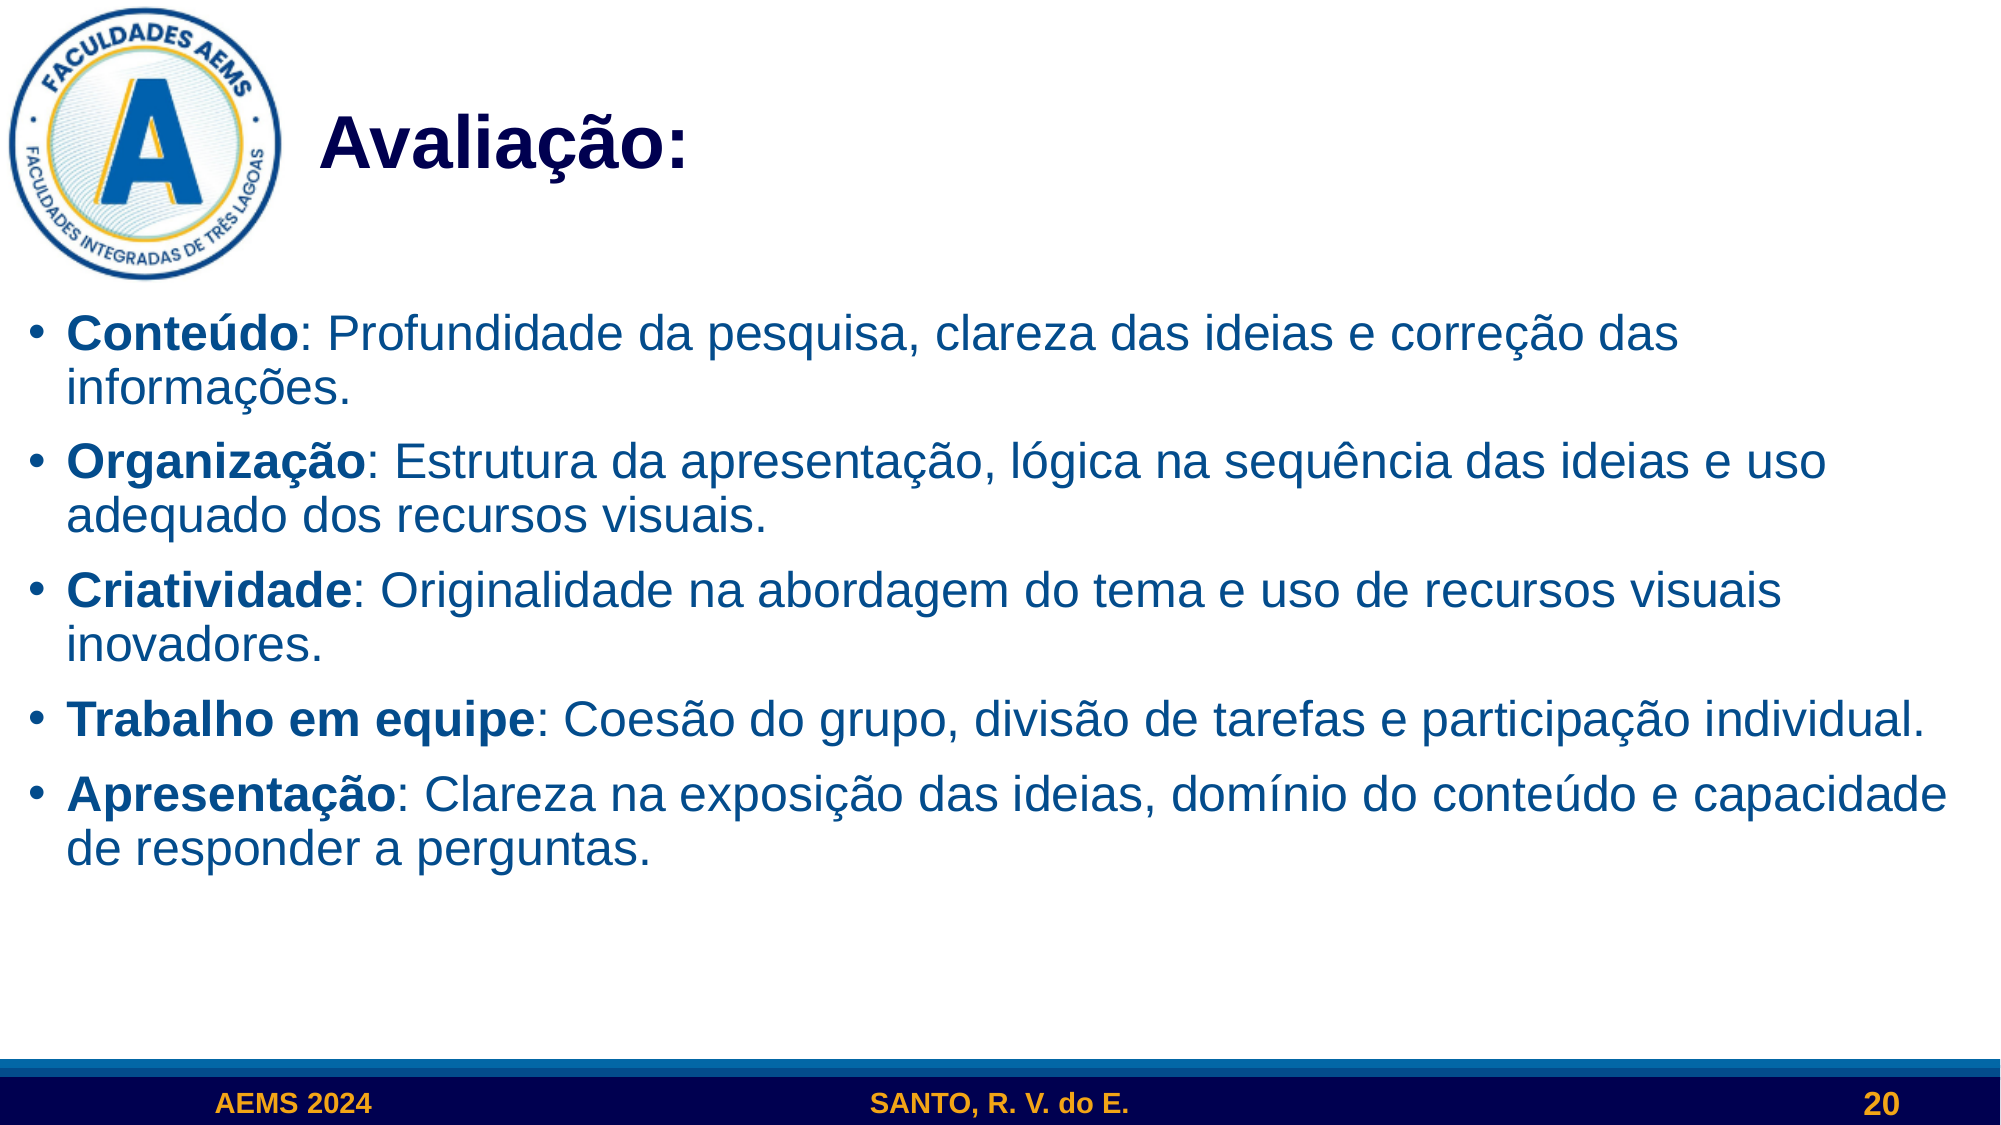

# Avaliação:
Conteúdo: Profundidade da pesquisa, clareza das ideias e correção das informações.
Organização: Estrutura da apresentação, lógica na sequência das ideias e uso adequado dos recursos visuais.
Criatividade: Originalidade na abordagem do tema e uso de recursos visuais inovadores.
Trabalho em equipe: Coesão do grupo, divisão de tarefas e participação individual.
Apresentação: Clareza na exposição das ideias, domínio do conteúdo e capacidade de responder a perguntas.
20
AEMS 2024
SANTO, R. V. do E.